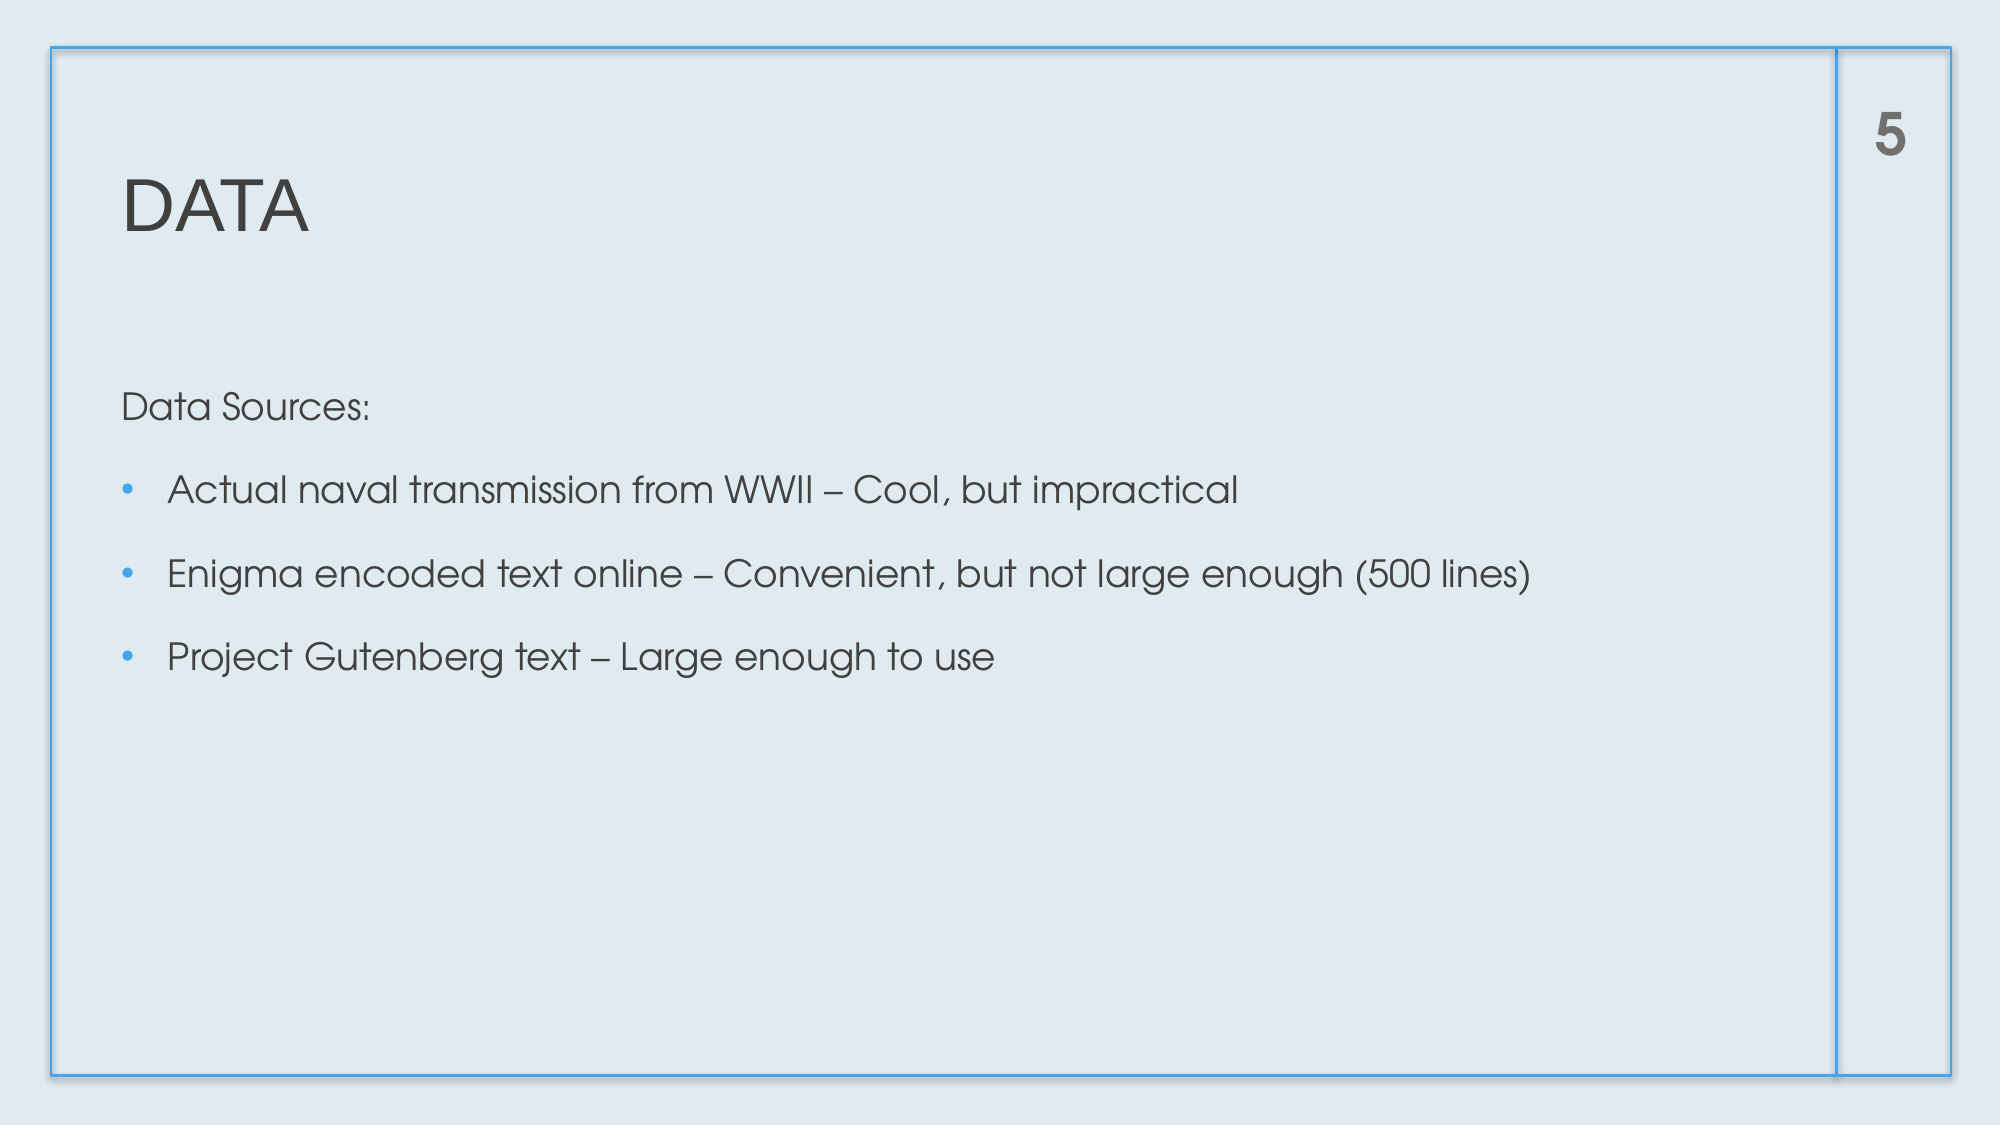

5
# Data
Data Sources:
Actual naval transmission from WWII – Cool, but impractical
Enigma encoded text online – Convenient, but not large enough (500 lines)
Project Gutenberg text – Large enough to use